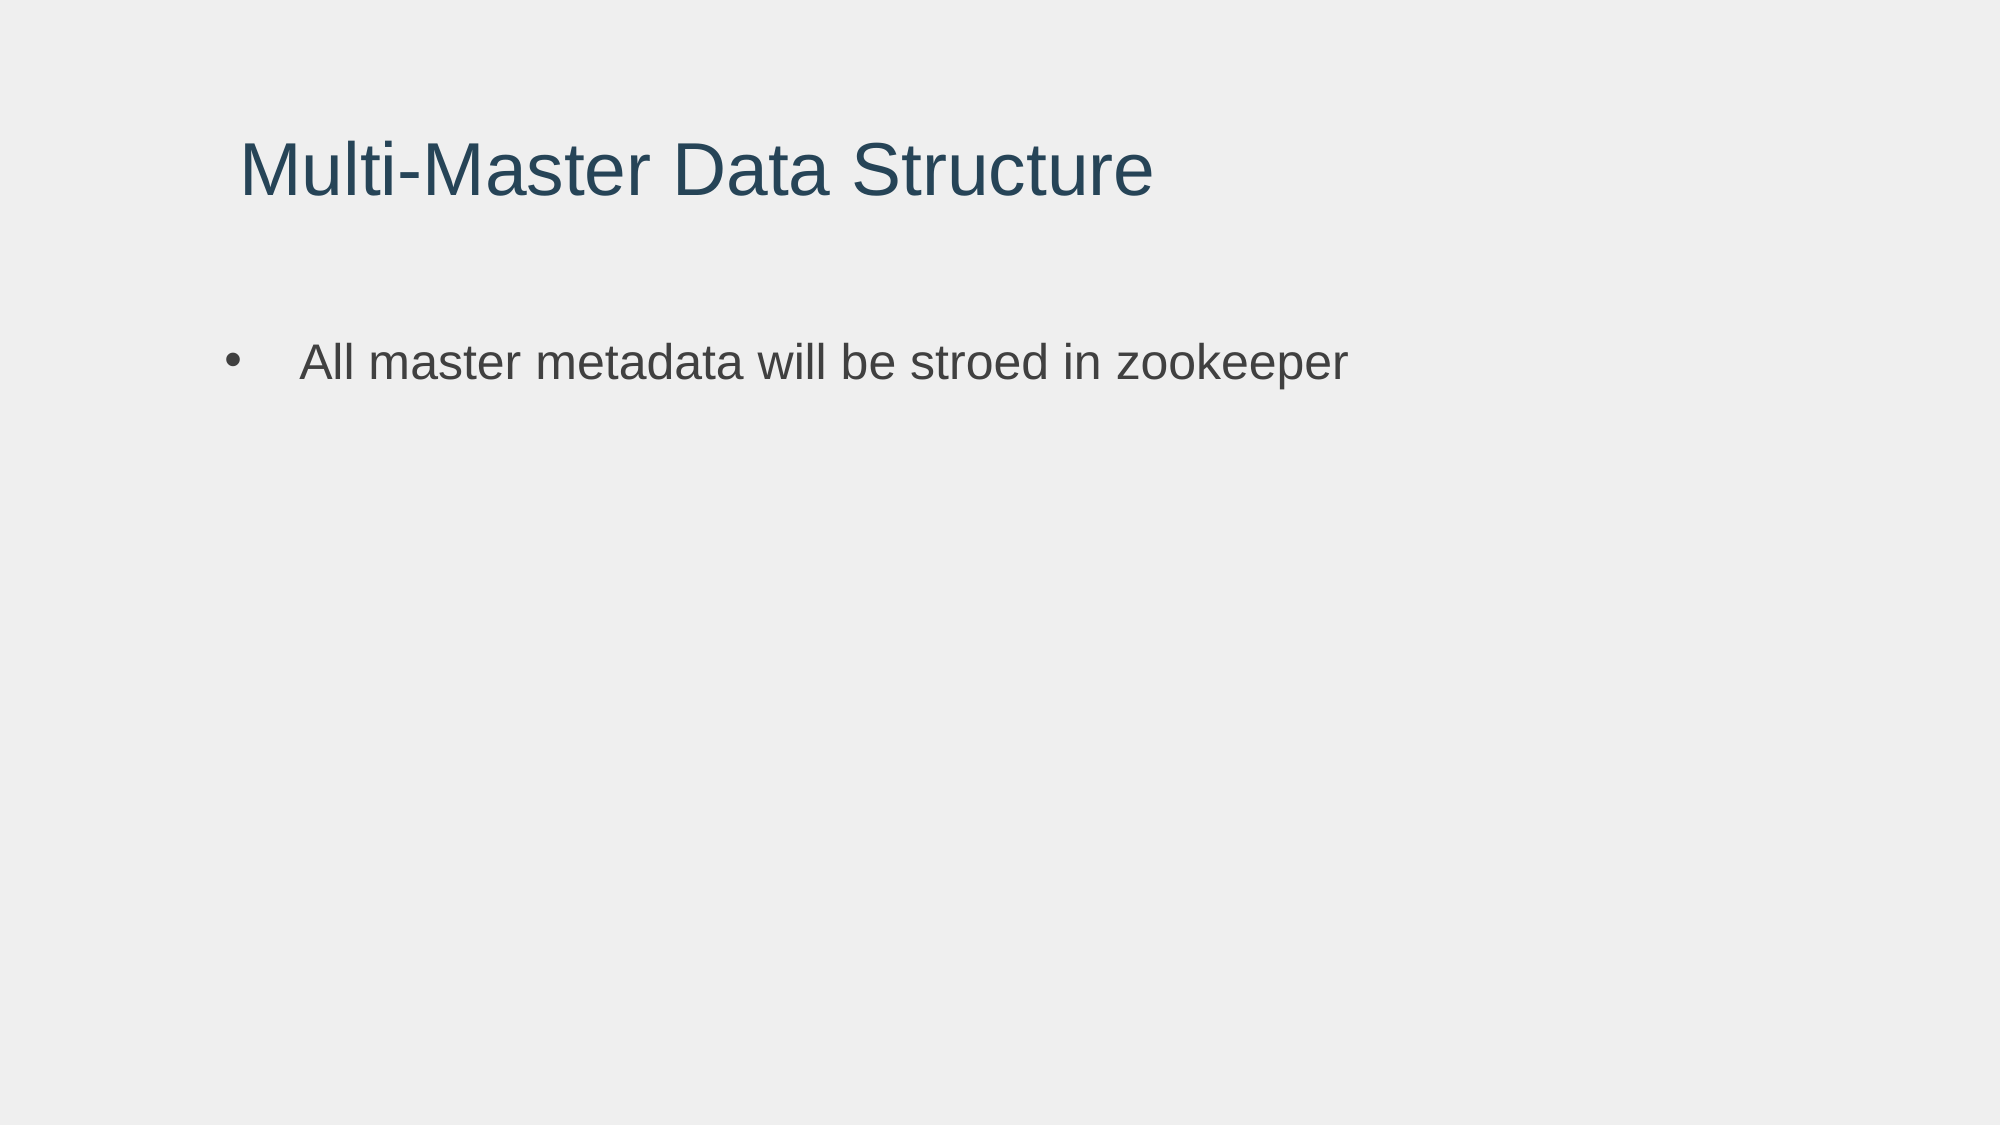

Multi-Master Data Structure
All master metadata will be stroed in zookeeper